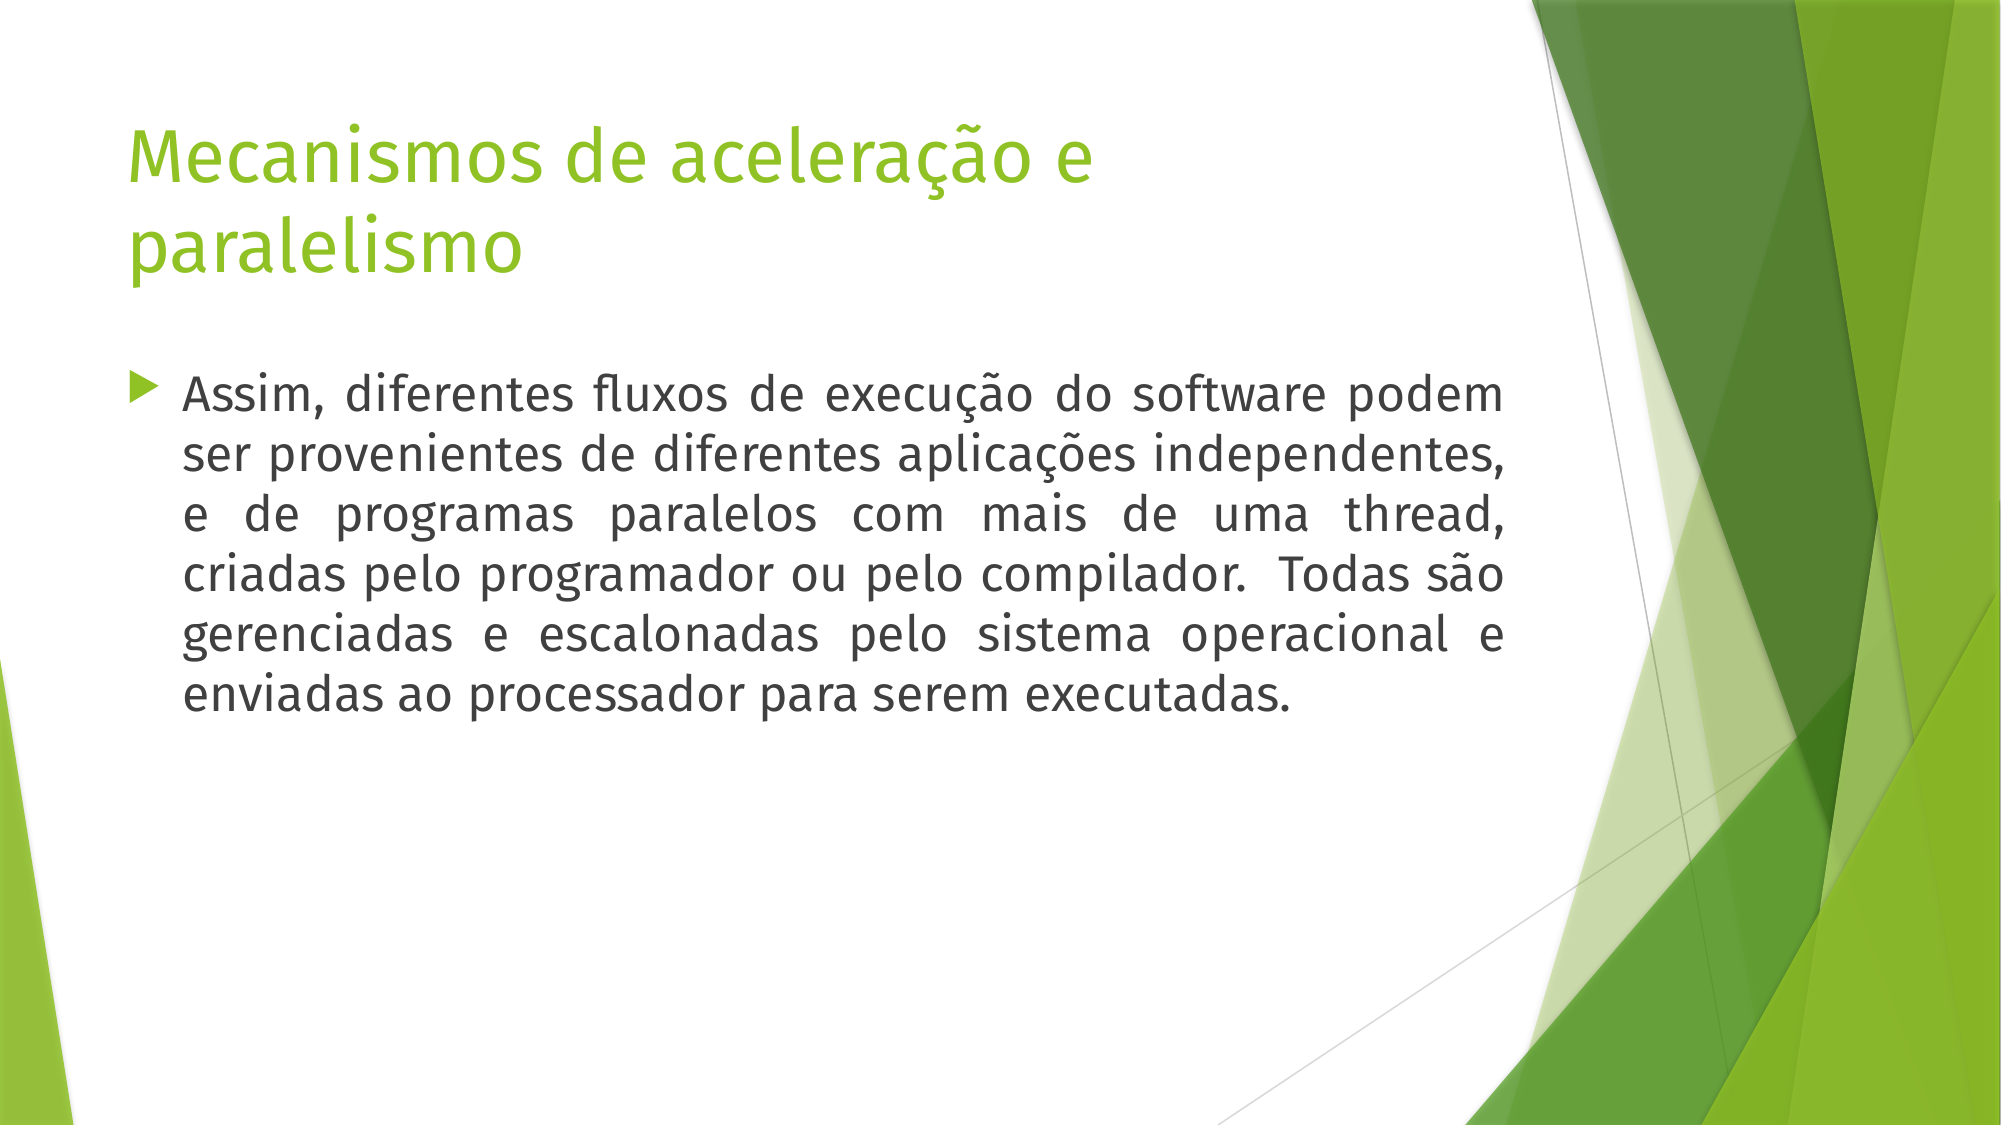

# Mecanismos de aceleração e paralelismo
Assim, diferentes fluxos de execução do software podem ser provenientes de diferentes aplicações independentes, e de programas paralelos com mais de uma thread, criadas pelo programador ou pelo compilador.  Todas são gerenciadas e escalonadas pelo sistema operacional e enviadas ao processador para serem executadas.